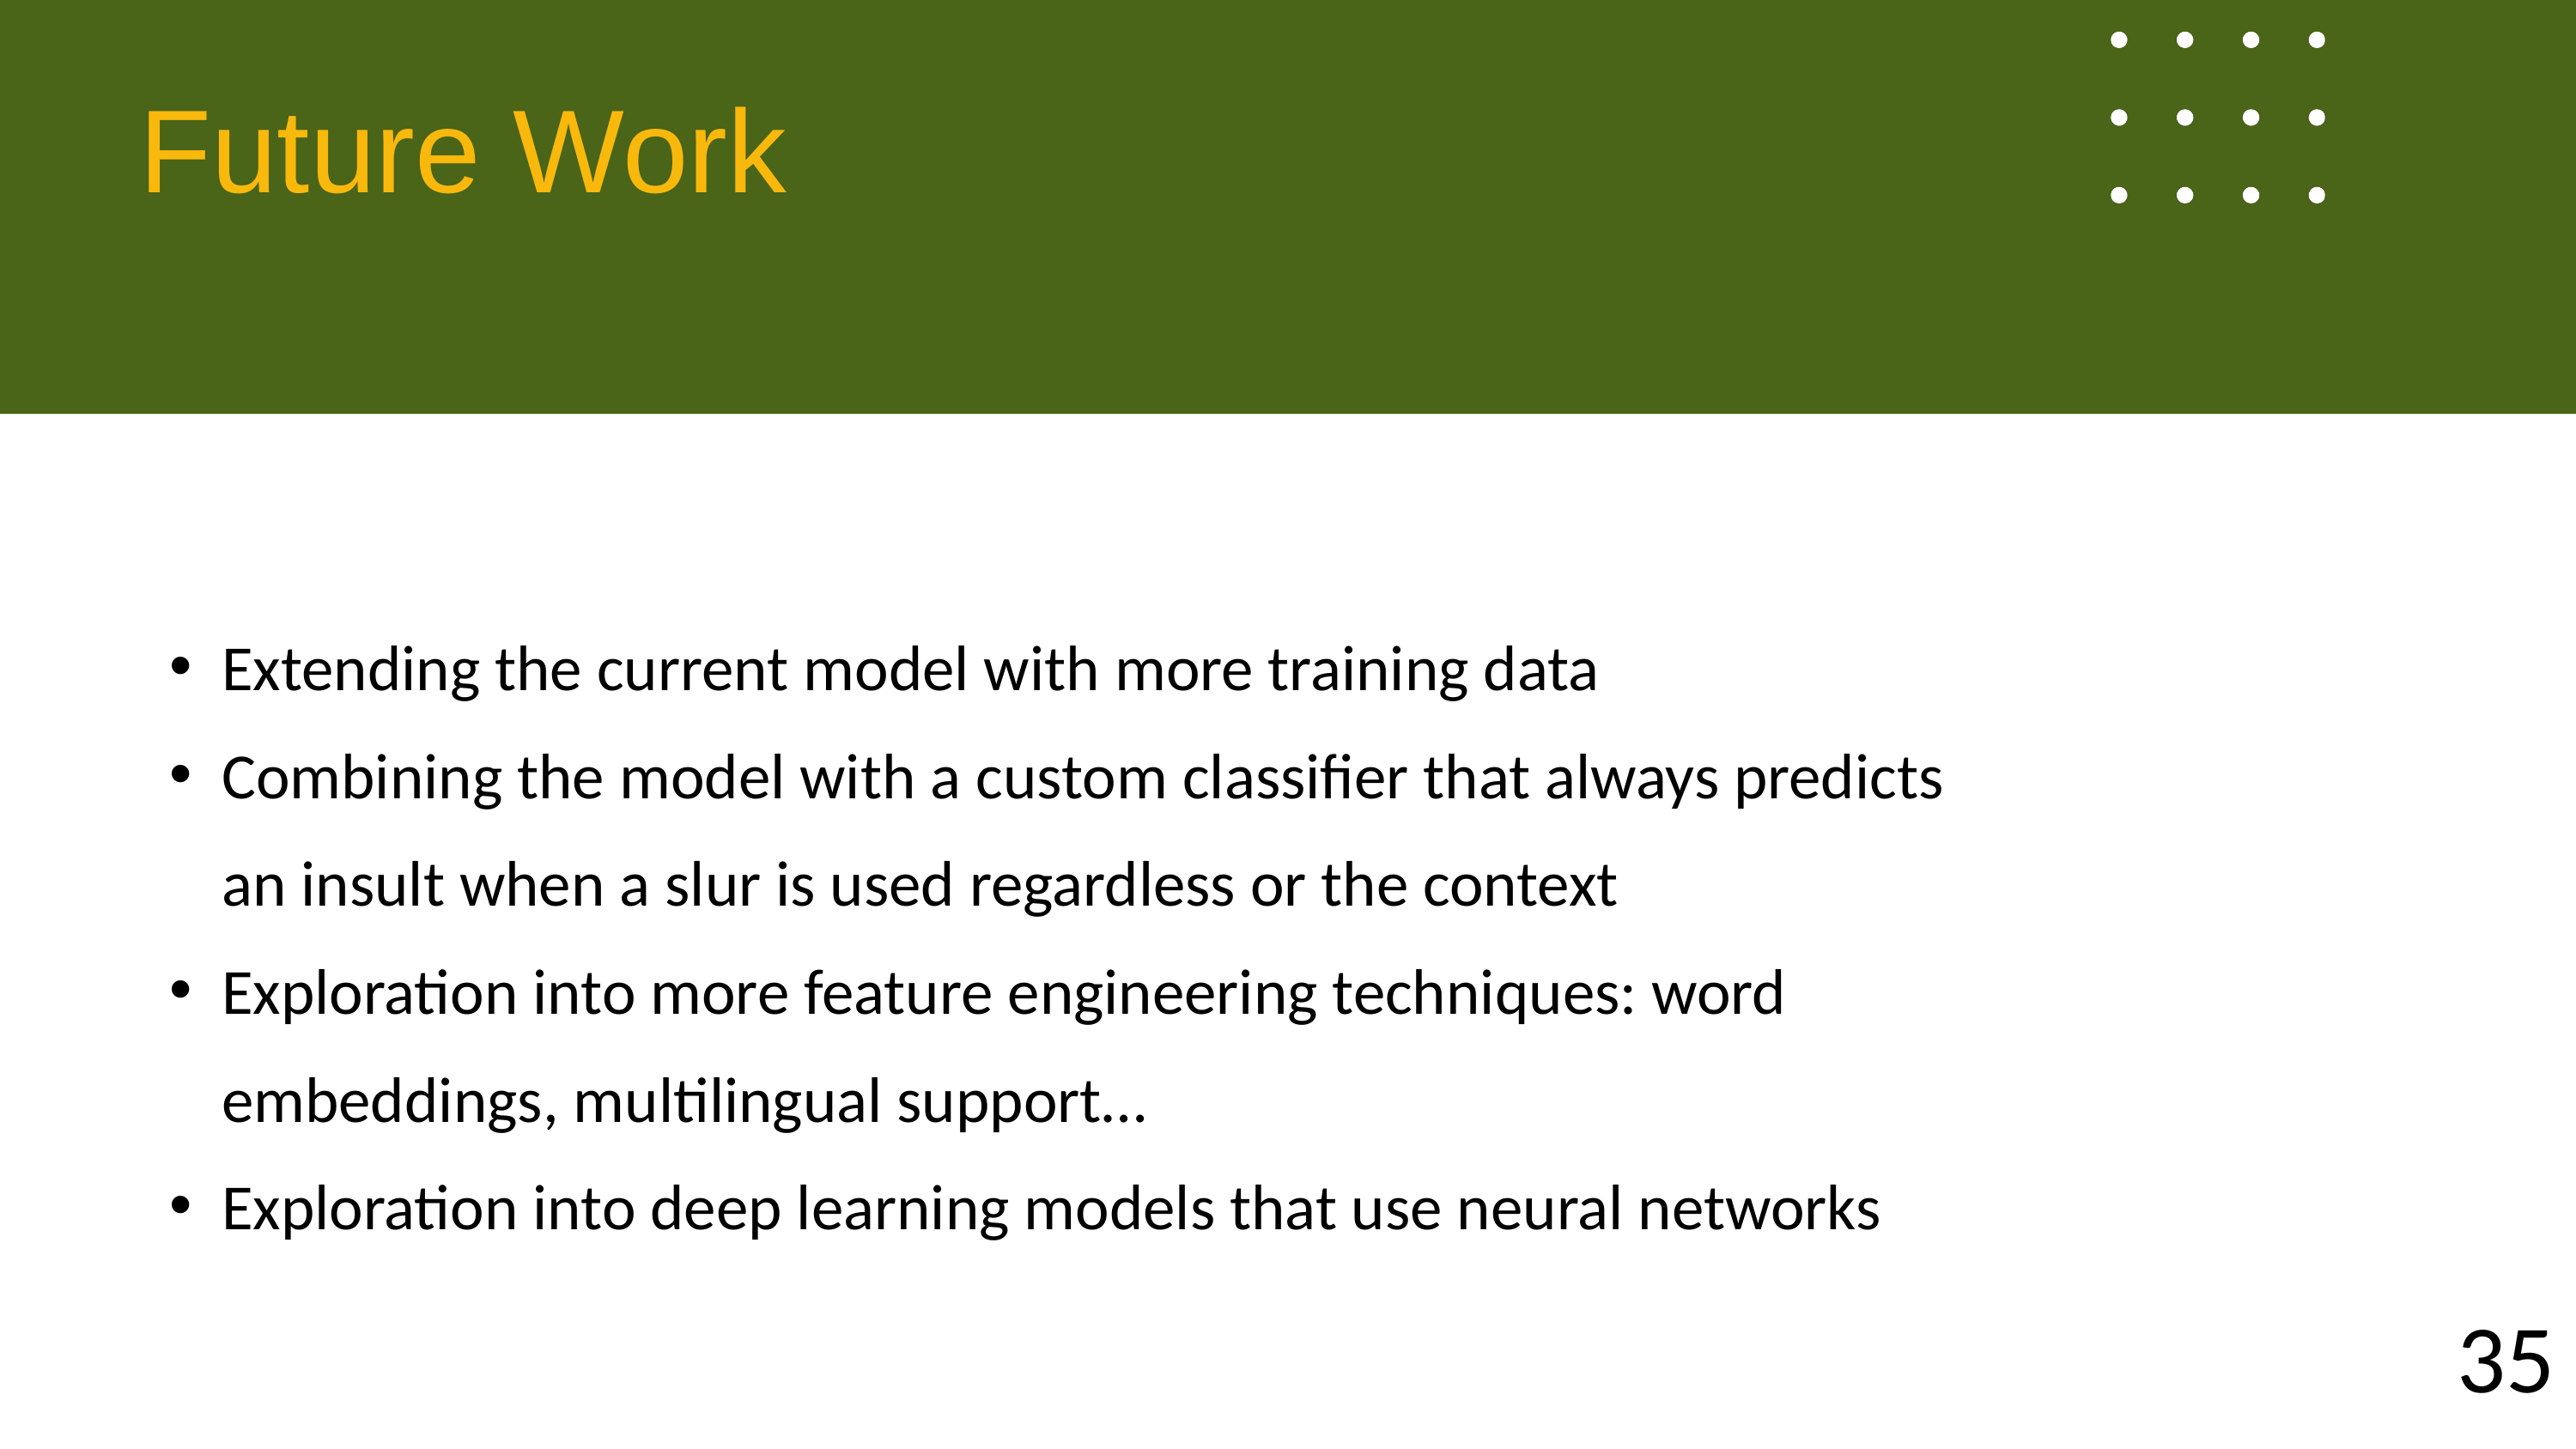

Future Work
Extending the current model with more training data
Combining the model with a custom classifier that always predicts an insult when a slur is used regardless or the context
Exploration into more feature engineering techniques: word embeddings, multilingual support…
Exploration into deep learning models that use neural networks
35